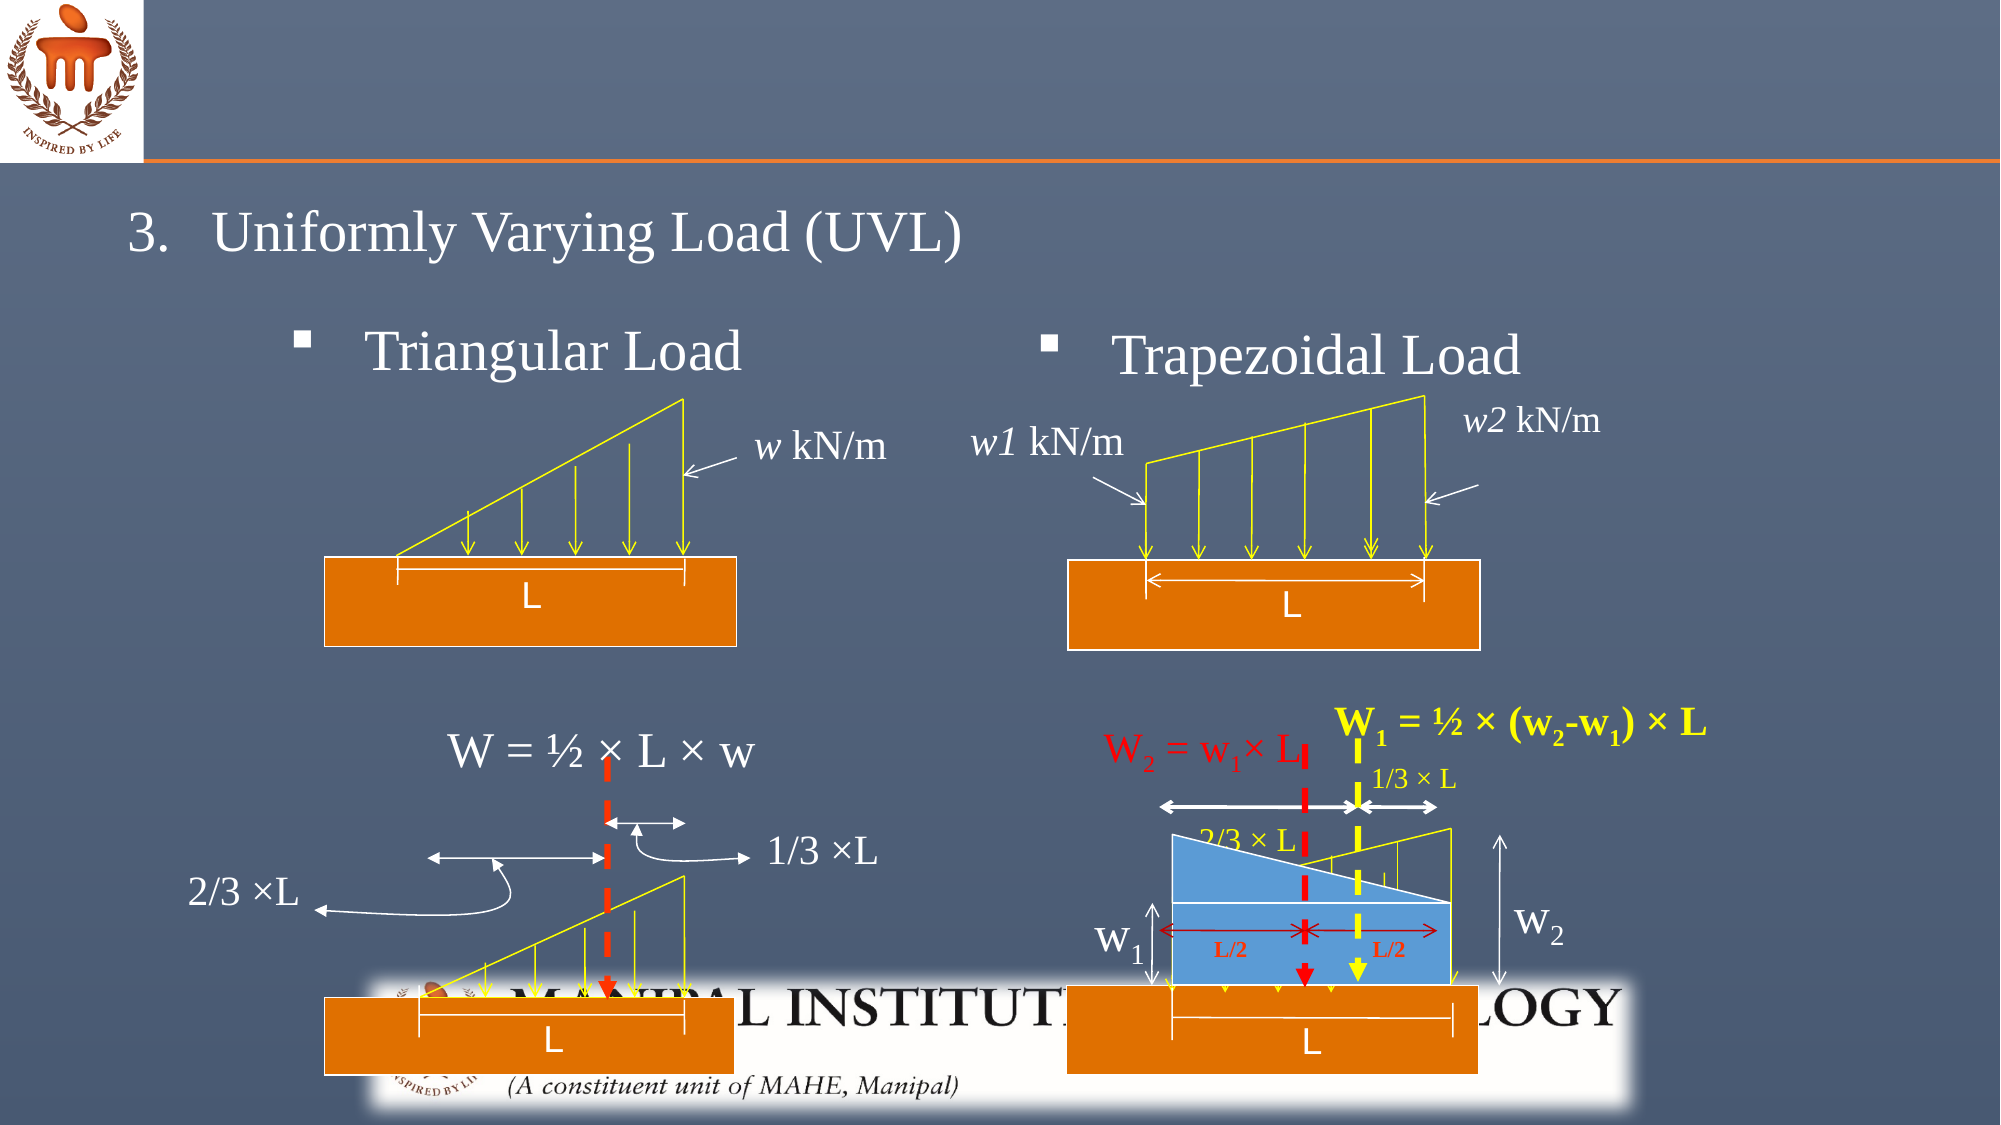

Uniformly Varying Load (UVL)
Triangular Load
Trapezoidal Load
w2 kN/m

w kN/m

L
w1 kN/m

L
W2 = w1× L
W = ½ × L × w

1/3 × L
2/3 × L

1/3 ×L

w2
w1

2/3 ×L

L/2
L/2
L

L
W1 = ½ × (w2-w1) × L